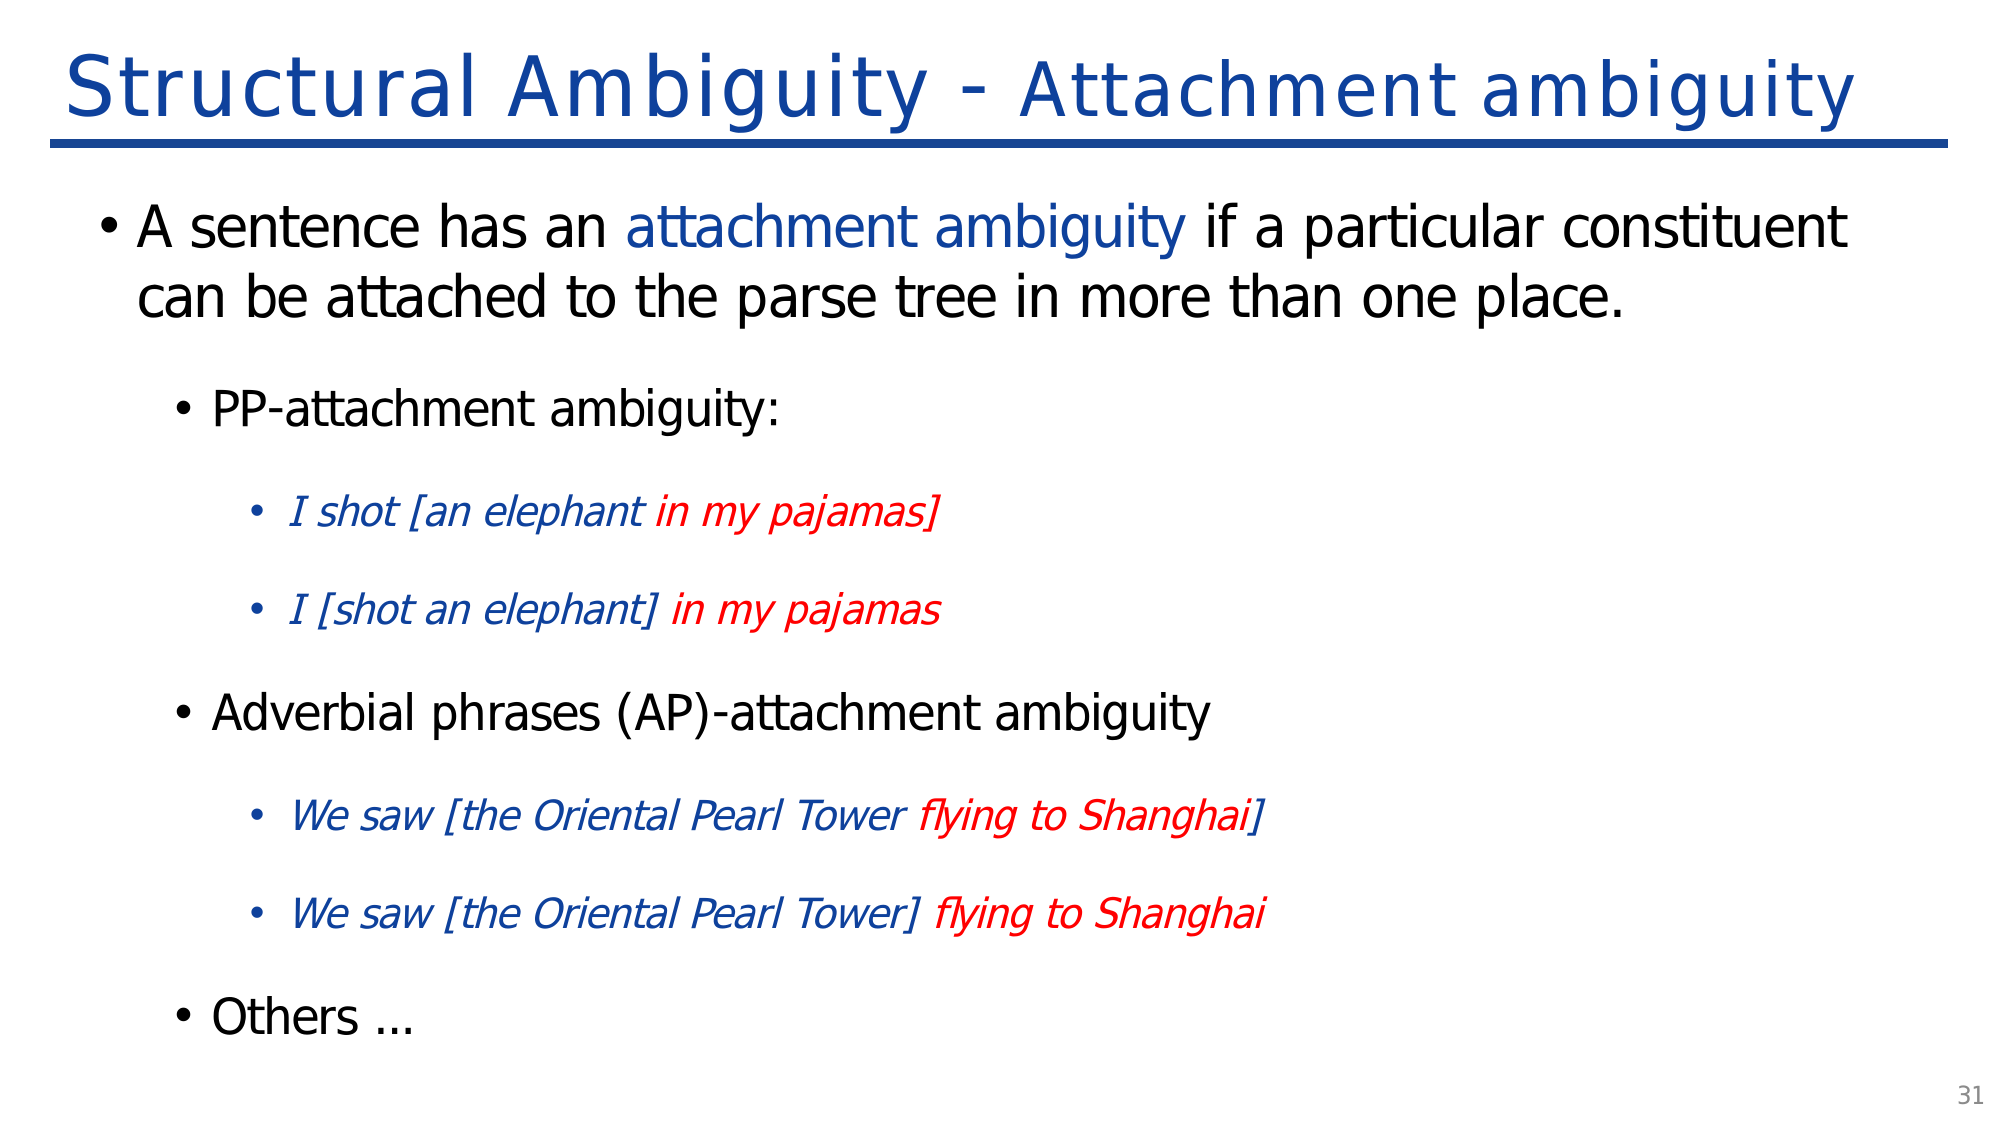

# Structural Ambiguity - Attachment ambiguity
A sentence has an attachment ambiguity if a particular constituent can be attached to the parse tree in more than one place.
PP-attachment ambiguity:
I shot [an elephant in my pajamas]
I [shot an elephant] in my pajamas
Adverbial phrases (AP)-attachment ambiguity
We saw [the Oriental Pearl Tower flying to Shanghai]
We saw [the Oriental Pearl Tower] flying to Shanghai
Others …

31